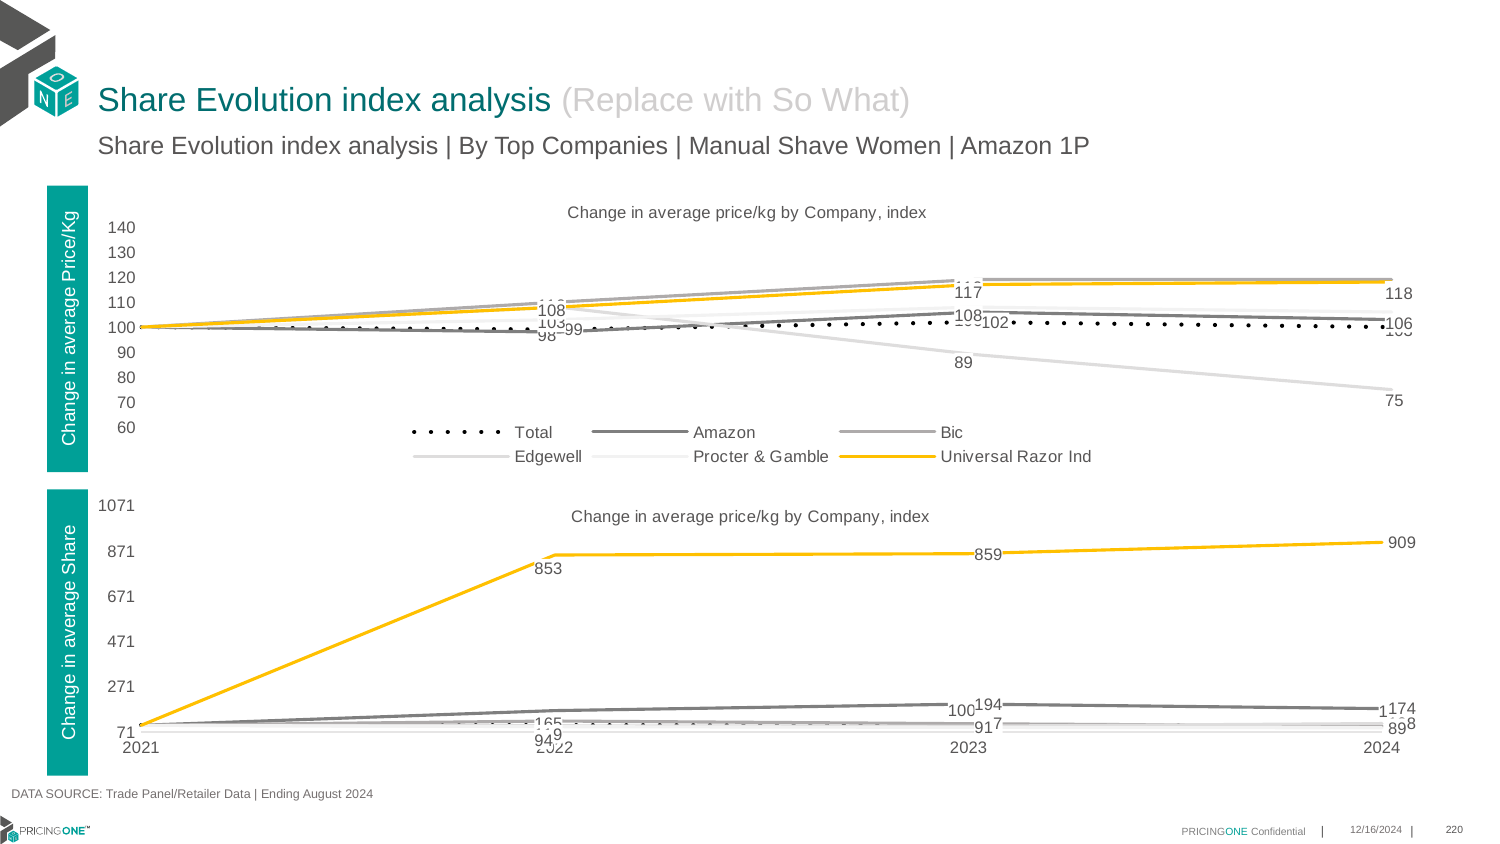

# Share Evolution index analysis (Replace with So What)
Share Evolution index analysis | By Top Companies | Manual Shave Women | Amazon 1P

### Chart: Change in average price/kg by Company, index

| Category | Total | Amazon | Bic | Edgewell | Procter & Gamble | Universal Razor Ind |
|---|---|---|---|---|---|---|
| 2021 | 100.0 | 100.0 | 100.0 | 100.0 | 100.0 | 100.0 |
| 2022 | 99.0 | 98.0 | 110.0 | 108.0 | 103.0 | 108.0 |
| 2023 | 102.0 | 106.0 | 119.0 | 89.0 | 108.0 | 117.0 |
| 2024 | 100.0 | 103.0 | 119.0 | 75.0 | 106.0 | 118.0 |
Change in average Price/Kg

### Chart: Change in average price/kg by Company, index

| Category | Total | Amazon | Bic | Edgewell | Procter & Gamble | Universal Razor Ind |
|---|---|---|---|---|---|---|
| 2021 | 100.0 | 100.0 | 100.0 | 100.0 | 100.0 | 100.0 |
| 2022 | 100.0 | 165.0 | 119.0 | 98.0 | 94.0 | 853.0 |
| 2023 | 100.0 | 194.0 | 107.0 | 96.0 | 91.0 | 859.0 |
| 2024 | 100.0 | 174.0 | 97.0 | 108.0 | 89.0 | 909.0 |
Change in average Share
DATA SOURCE: Trade Panel/Retailer Data | Ending August 2024

12/16/2024
220